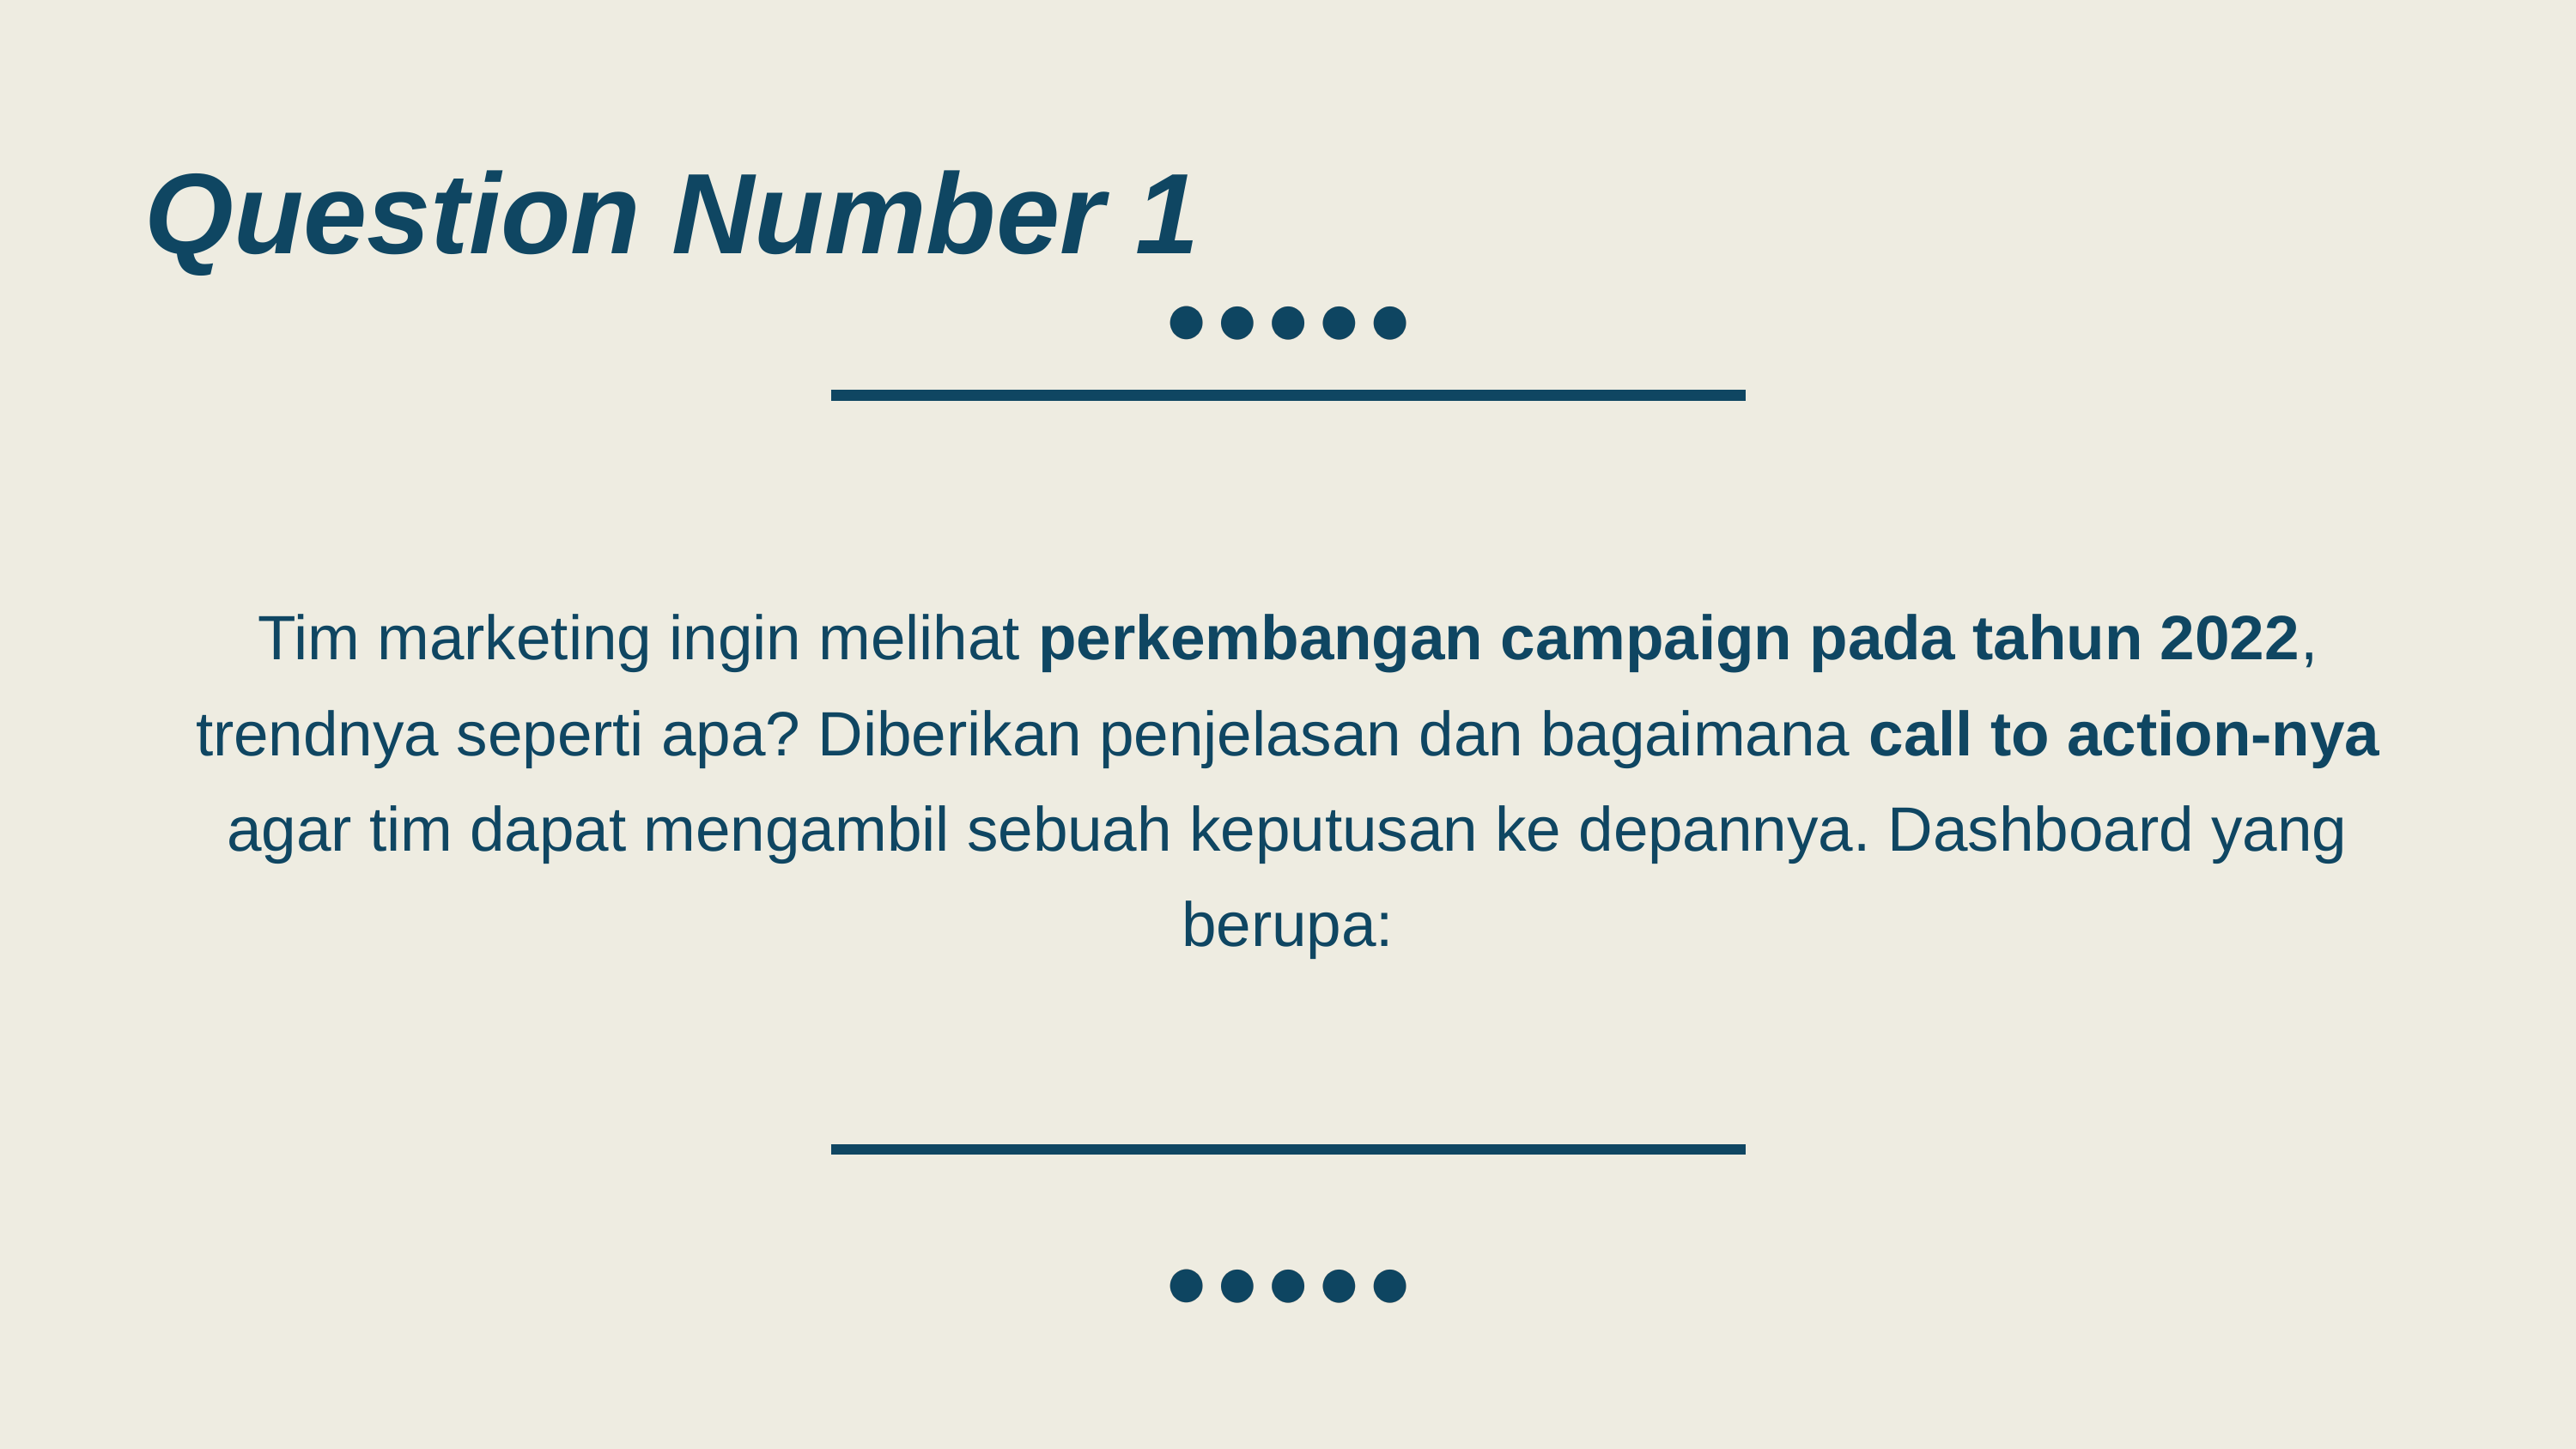

Question Number 1

Tim marketing ingin melihat perkembangan campaign pada tahun 2022, trendnya seperti apa? Diberikan penjelasan dan bagaimana call to action-nya agar tim dapat mengambil sebuah keputusan ke depannya. Dashboard yang berupa: